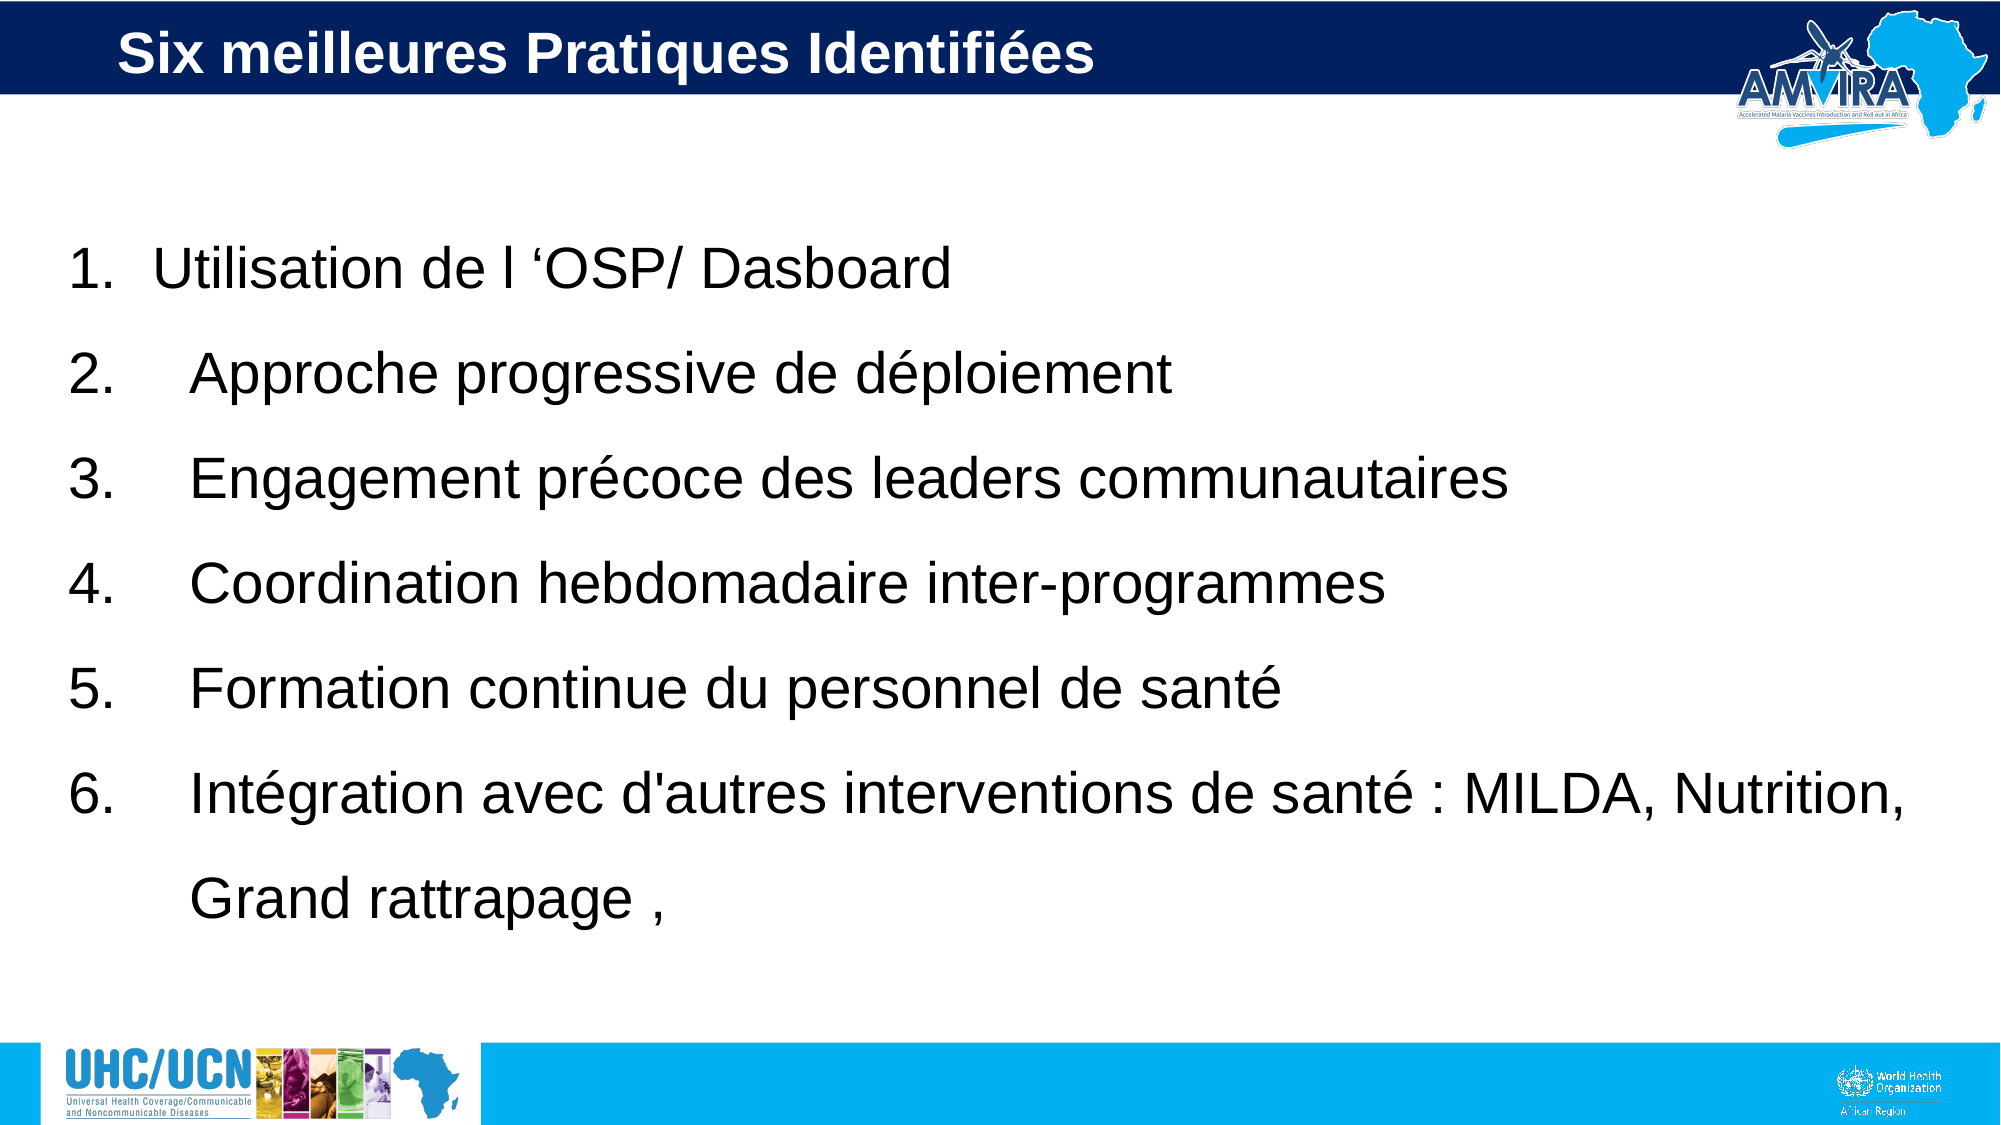

# Six meilleures Pratiques Identifiées
Utilisation de l ‘OSP/ Dasboard
Approche progressive de déploiement
Engagement précoce des leaders communautaires
Coordination hebdomadaire inter-programmes
Formation continue du personnel de santé
Intégration avec d'autres interventions de santé : MILDA, Nutrition, Grand rattrapage ,